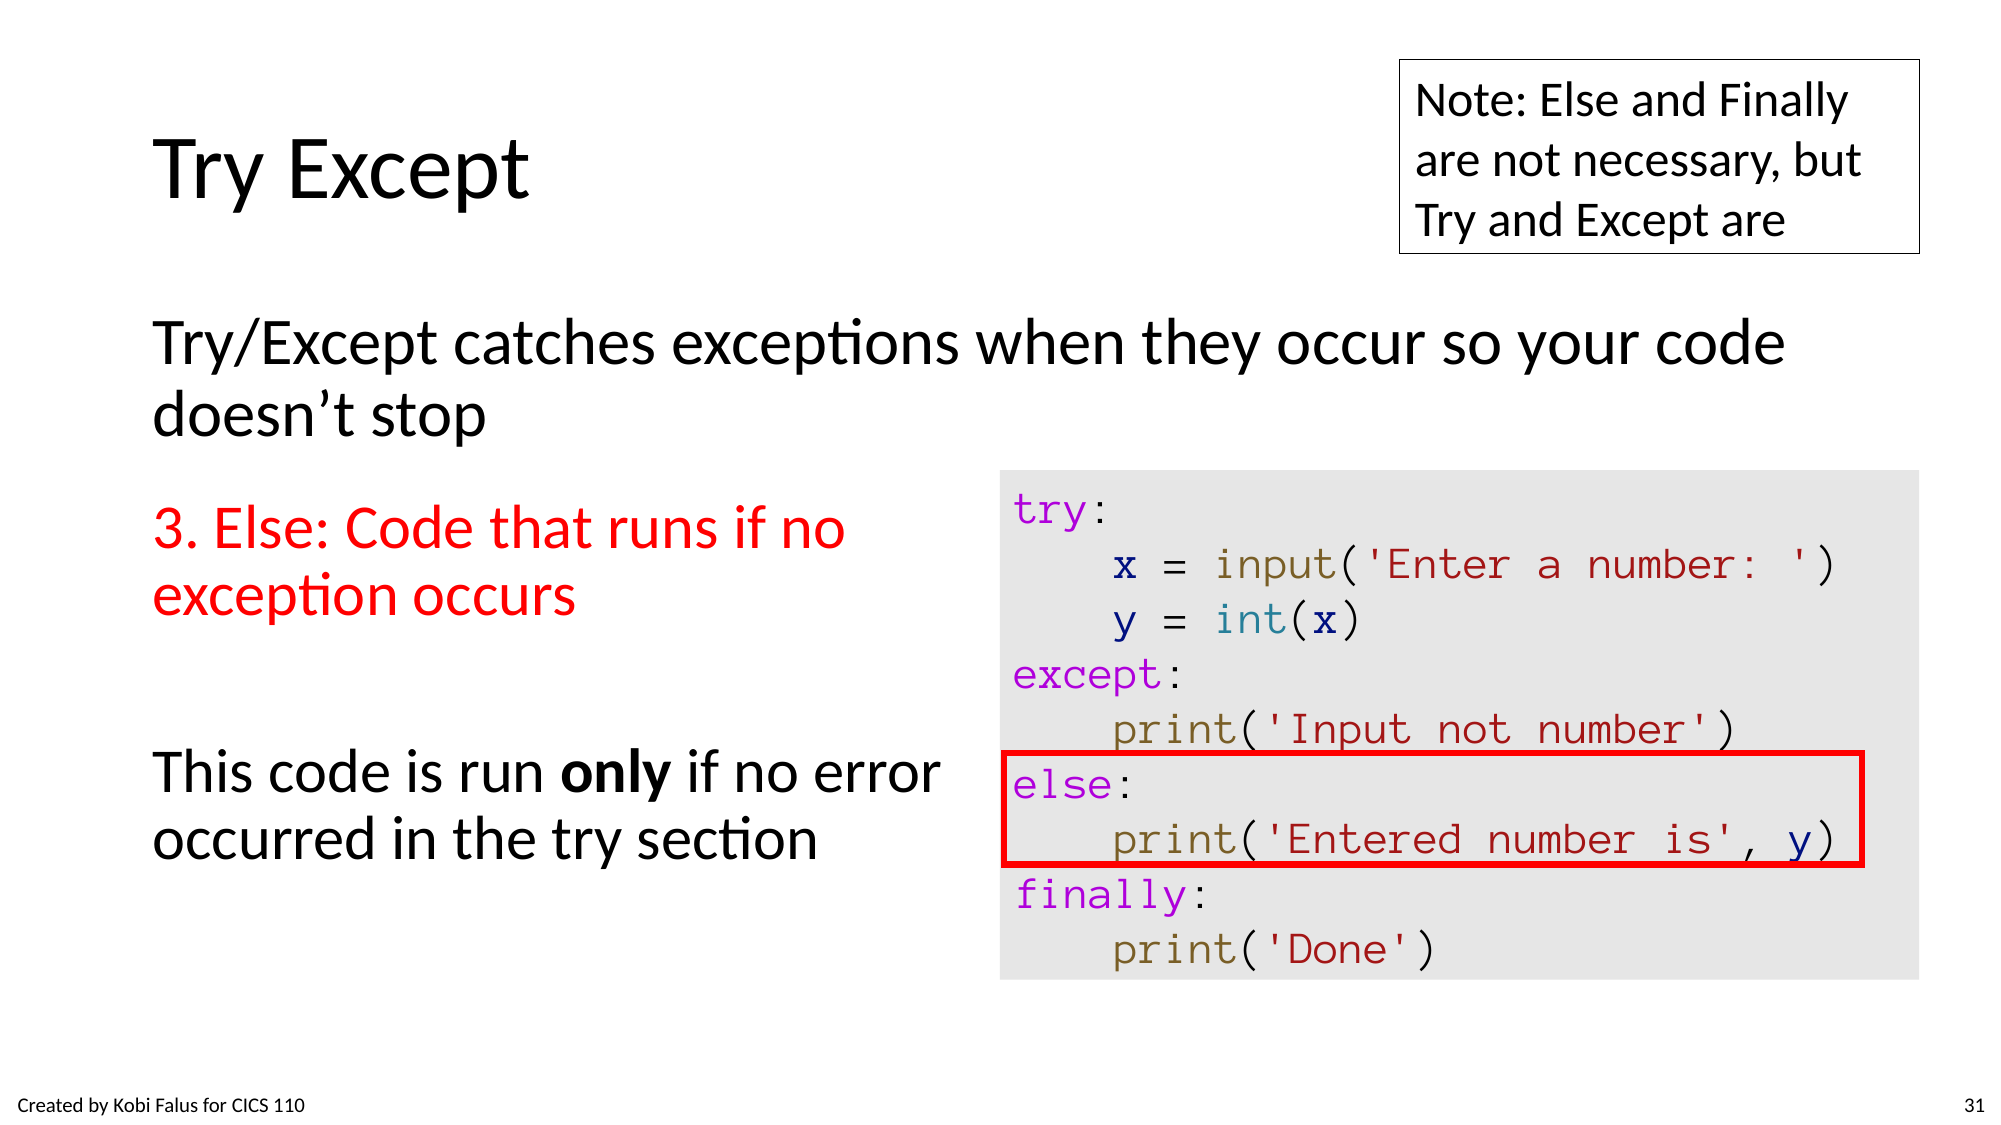

Note: Else and Finally are not necessary, but Try and Except are
# Try Except
Try/Except catches exceptions when they occur so your code doesn’t stop
try:
    x = input('Enter a number: ')
    y = int(x)
except:
    print('Input not number')
else:
    print('Entered number is', y)
finally:
    print('Done')
3. Else: Code that runs if no exception occurs

This code is run only if no error occurred in the try section